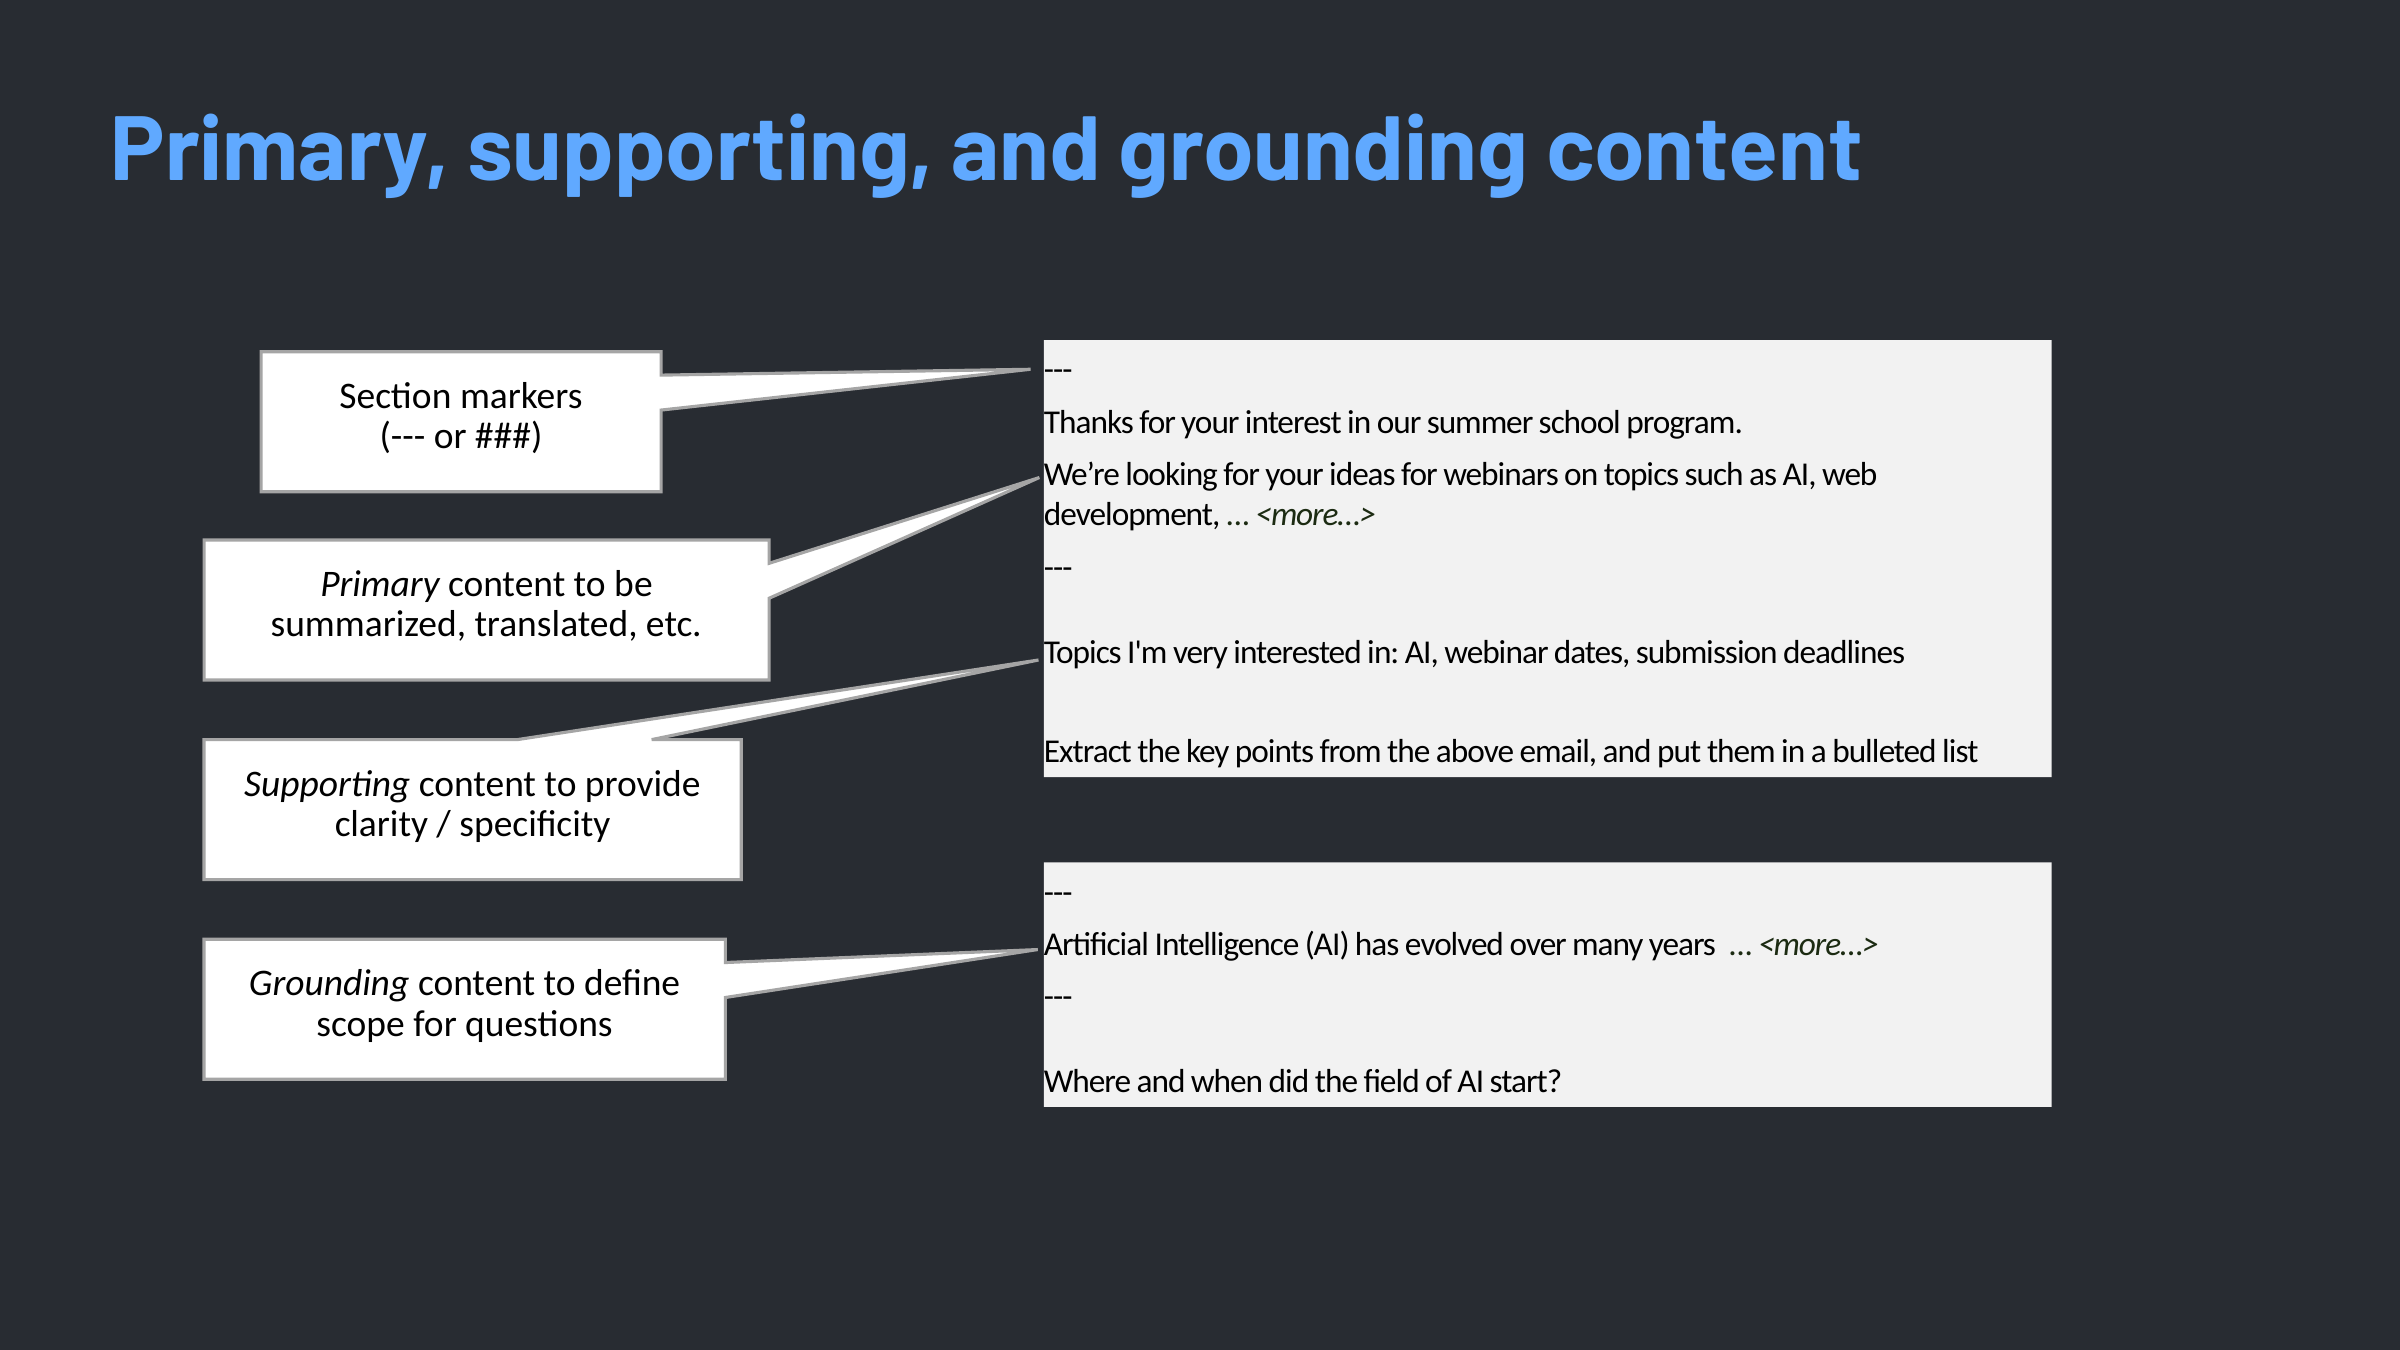

Primary, supporting, and grounding content
---
Thanks for your interest in our summer school program.
We’re looking for your ideas for webinars on topics such as AI, web development, … <more…>
---

Topics I'm very interested in: AI, webinar dates, submission deadlines

Extract the key points from the above email, and put them in a bulleted list
Section markers
(--- or ###)
Primary content to be summarized, translated, etc.
Supporting content to provide clarity / specificity
---
Artificial Intelligence (AI) has evolved over many years  … <more…>
---

Where and when did the field of AI start?
Grounding content to define scope for questions